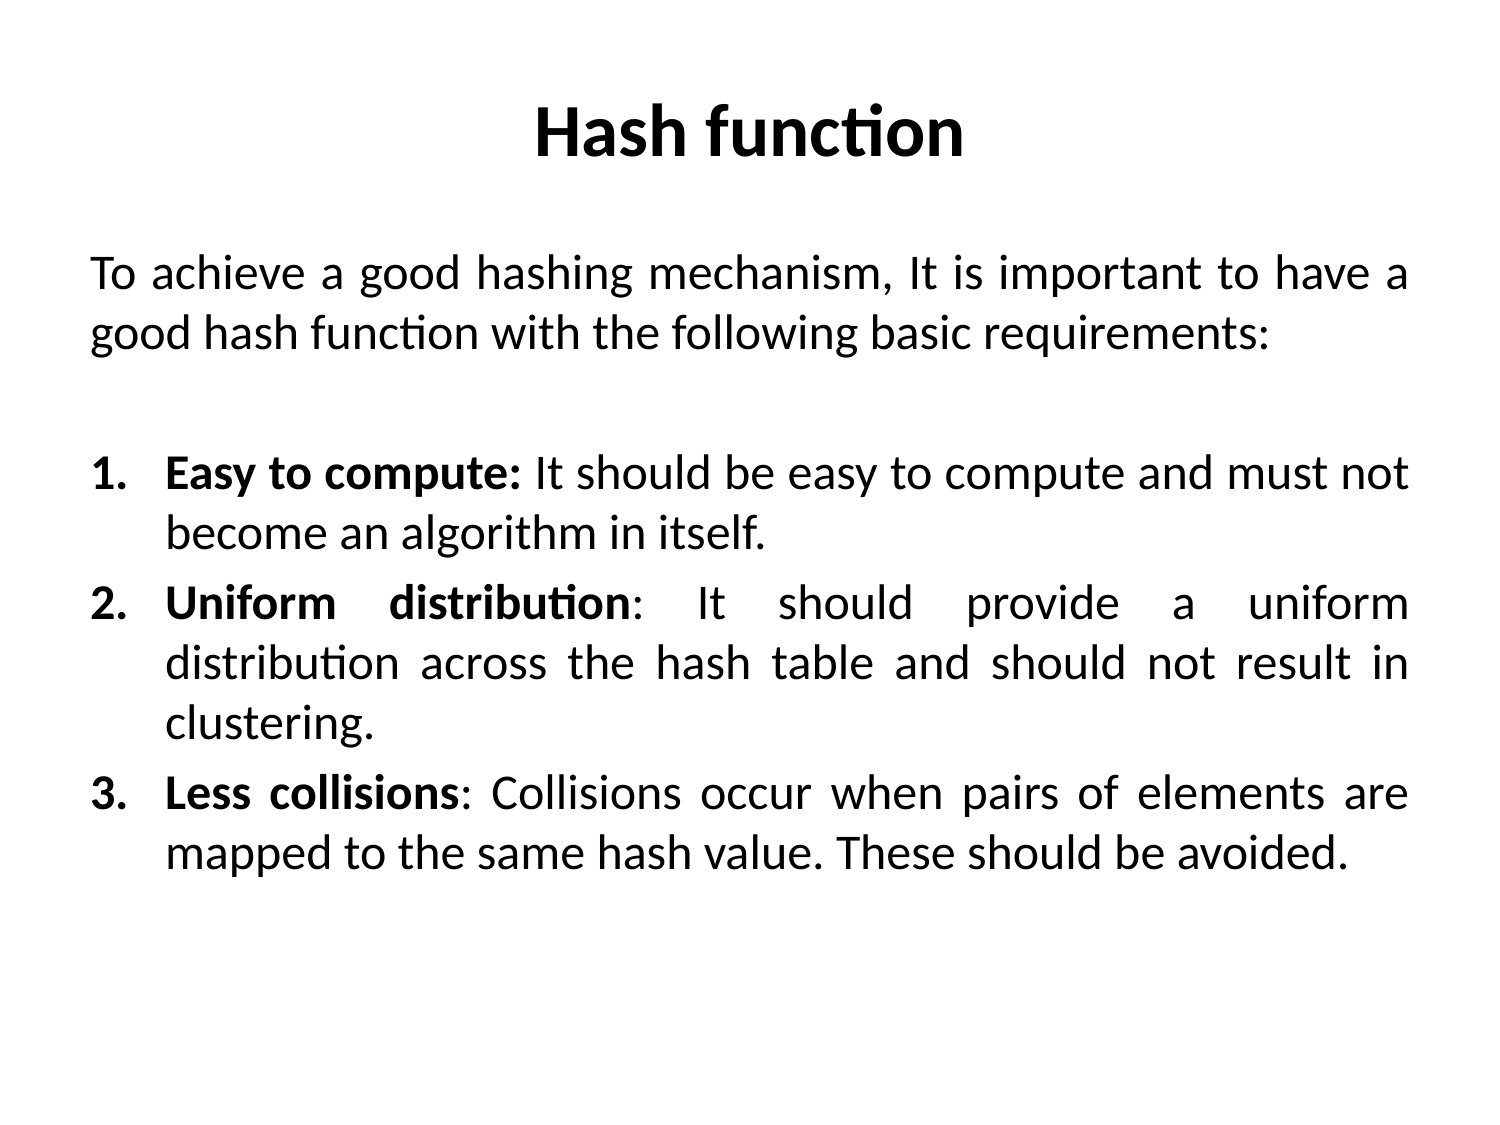

# Hash function
To achieve a good hashing mechanism, It is important to have a good hash function with the following basic requirements:

Easy to compute: It should be easy to compute and must not become an algorithm in itself.
Uniform distribution: It should provide a uniform distribution across the hash table and should not result in clustering.
Less collisions: Collisions occur when pairs of elements are mapped to the same hash value. These should be avoided.

17